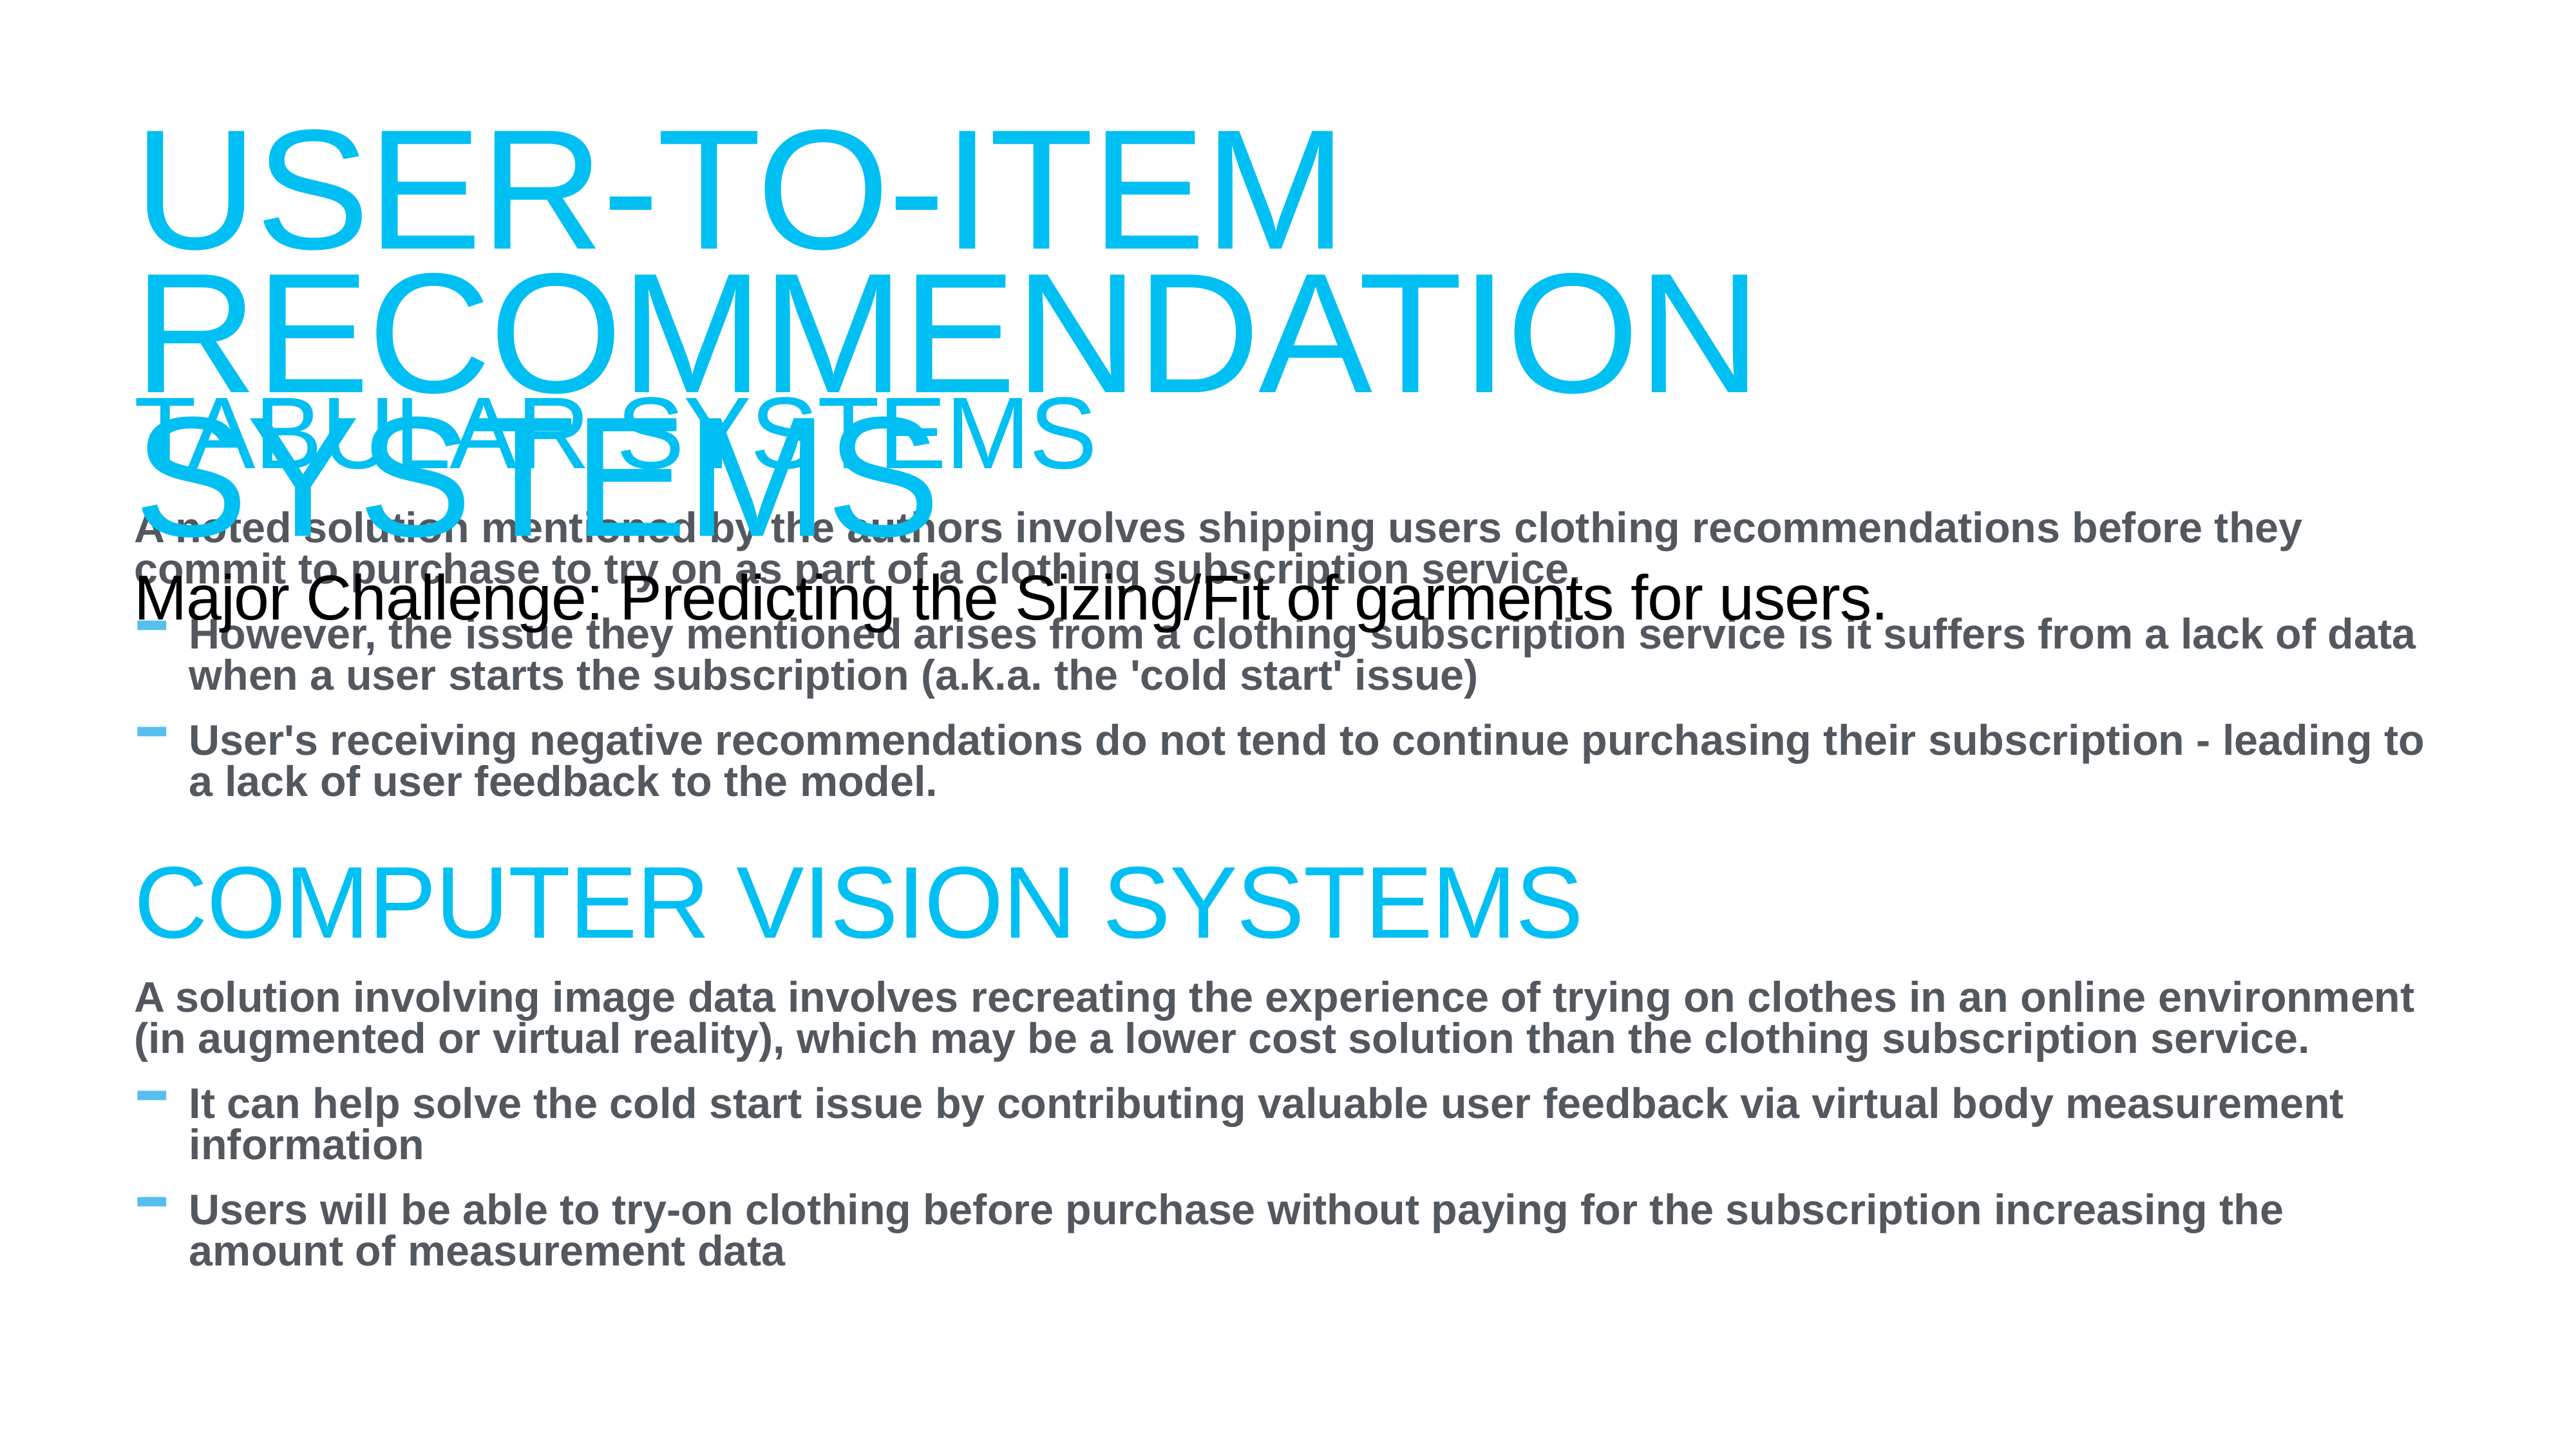

# USER-TO-ITEM RECOMMENDATION SYSTEMS
Major Challenge: Predicting the Sizing/Fit of garments for users.
Tabular Systems
A noted solution mentioned by the authors involves shipping users clothing recommendations before they commit to purchase to try on as part of a clothing subscription service.
However, the issue they mentioned arises from a clothing subscription service is it suffers from a lack of data when a user starts the subscription (a.k.a. the 'cold start' issue)
User's receiving negative recommendations do not tend to continue purchasing their subscription - leading to a lack of user feedback to the model.

Computer Vision Systems
A solution involving image data involves recreating the experience of trying on clothes in an online environment (in augmented or virtual reality), which may be a lower cost solution than the clothing subscription service.
It can help solve the cold start issue by contributing valuable user feedback via virtual body measurement information
Users will be able to try-on clothing before purchase without paying for the subscription increasing the amount of measurement data